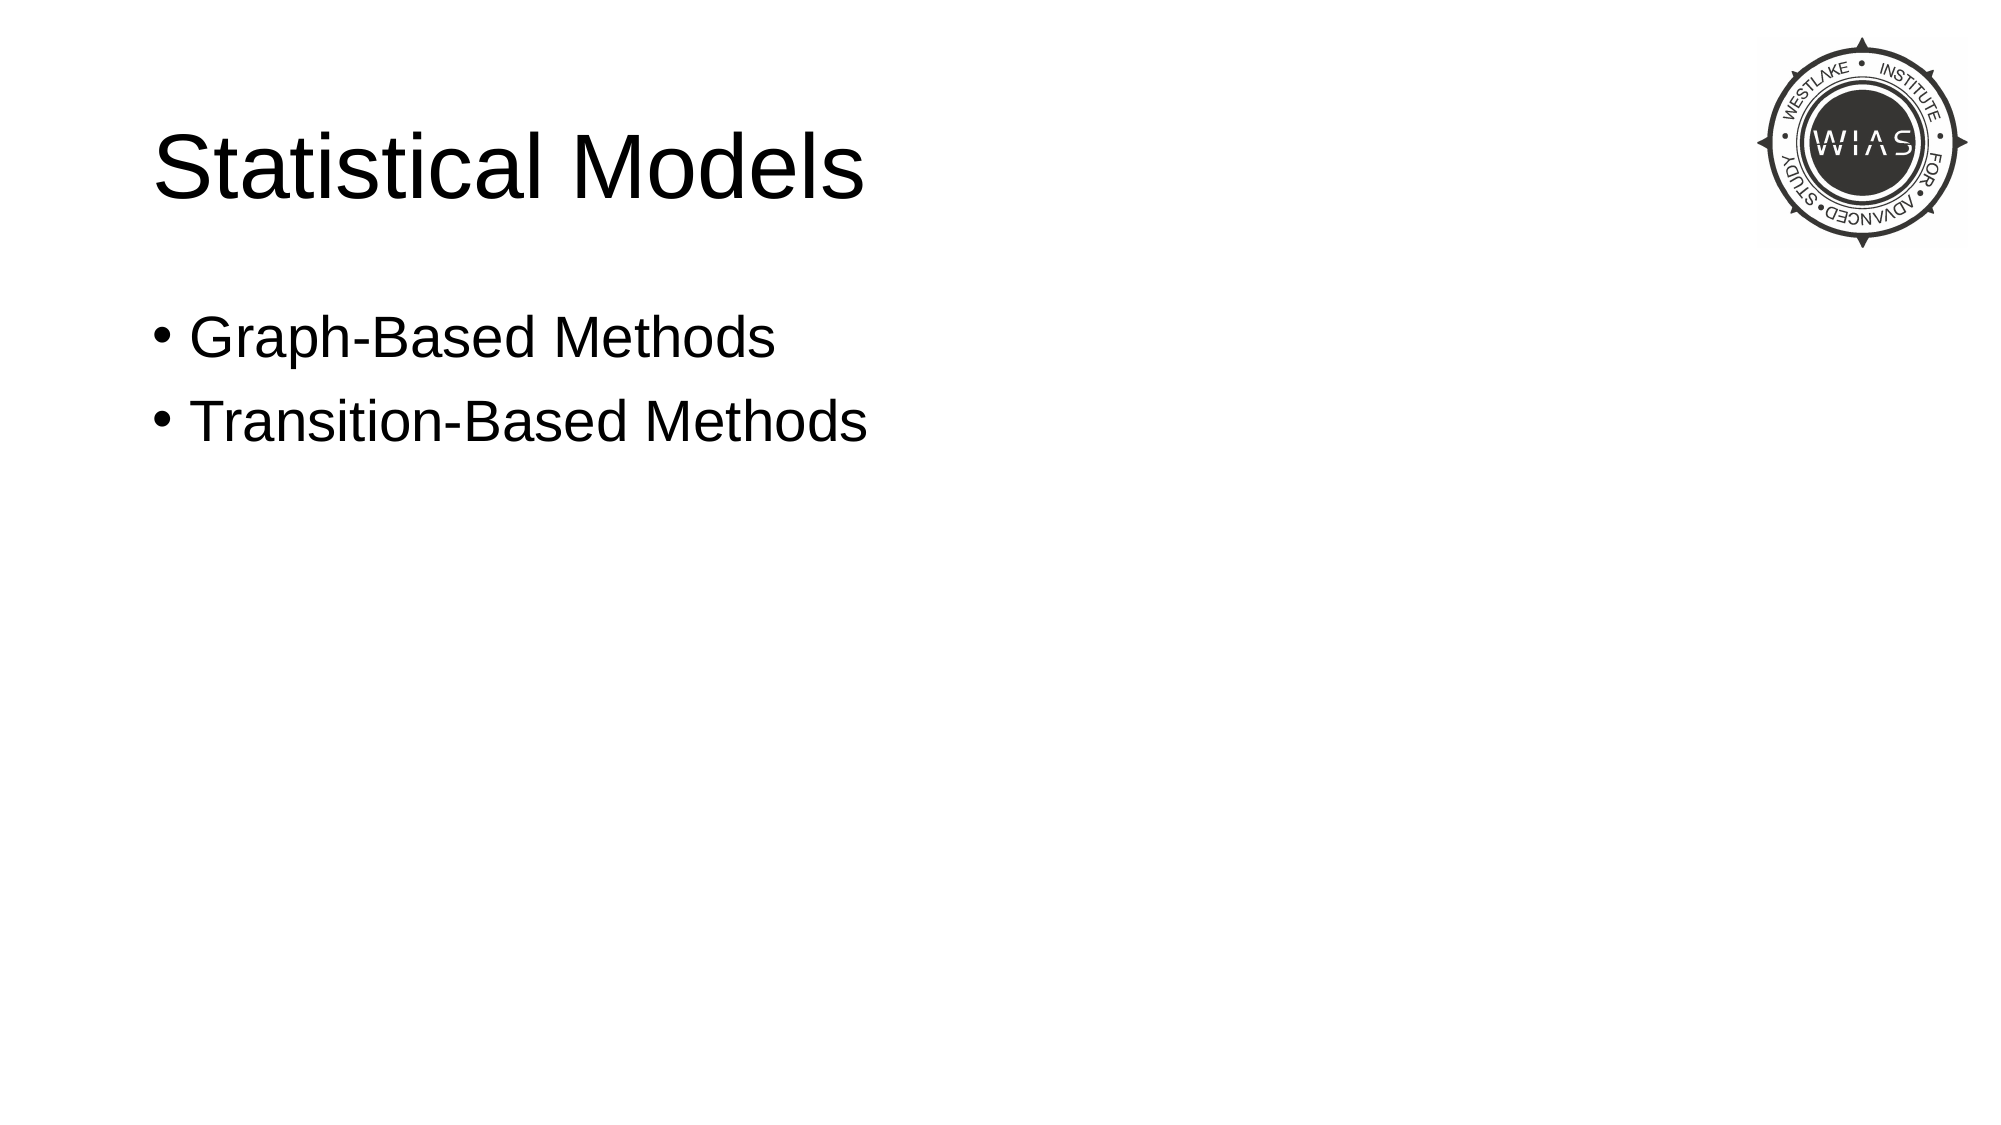

# Statistical Models
Graph-Based Methods
Transition-Based Methods